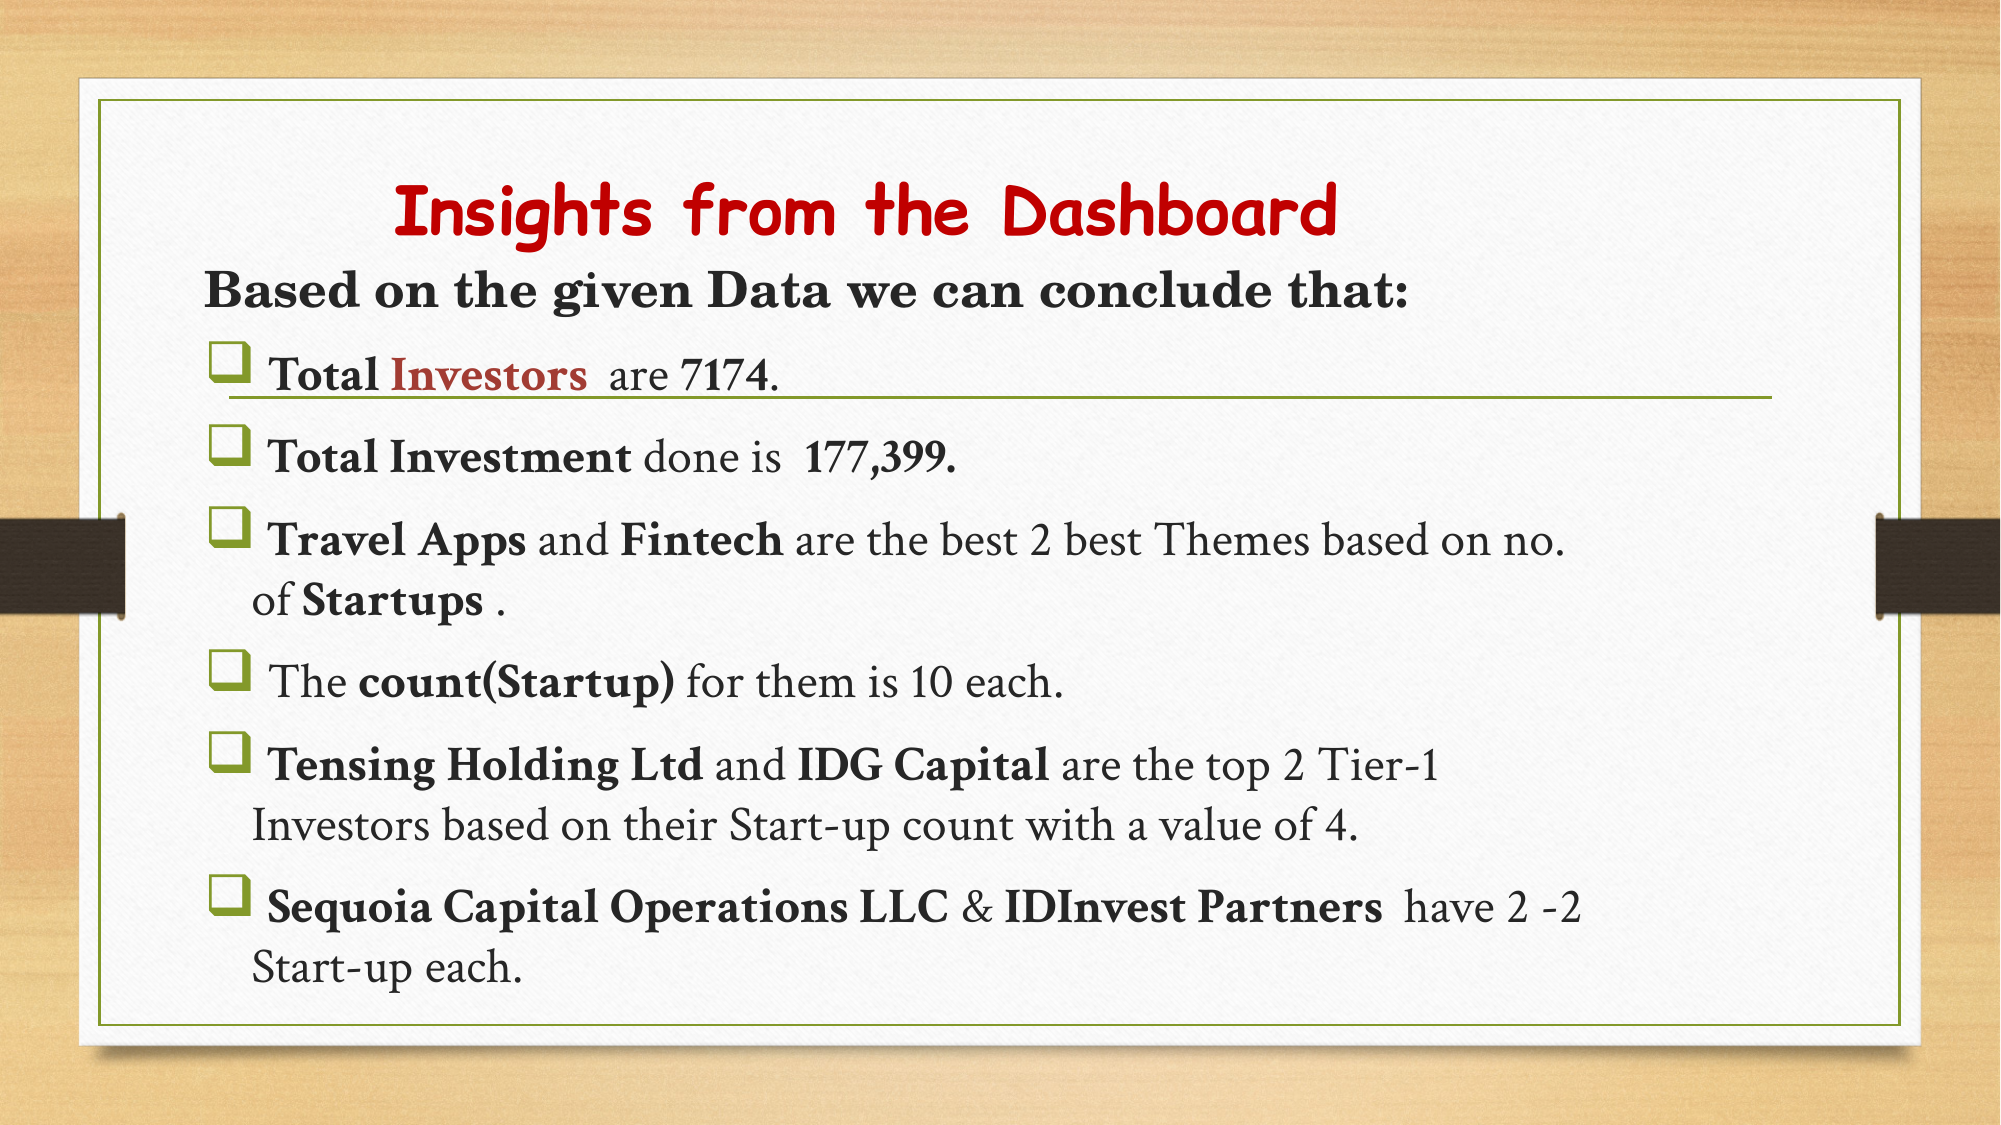

# Insights from the Dashboard
Based on the given Data we can conclude that:
 Total Investors  are 7174.
 Total Investment done is  177,399.
 Travel Apps and Fintech are the best 2 best Themes based on no. of Startups .
 The count(Startup) for them is 10 each.
 Tensing Holding Ltd and IDG Capital are the top 2 Tier-1 Investors based on their Start-up count with a value of 4.
 Sequoia Capital Operations LLC & IDInvest Partners  have 2 -2 Start-up each.